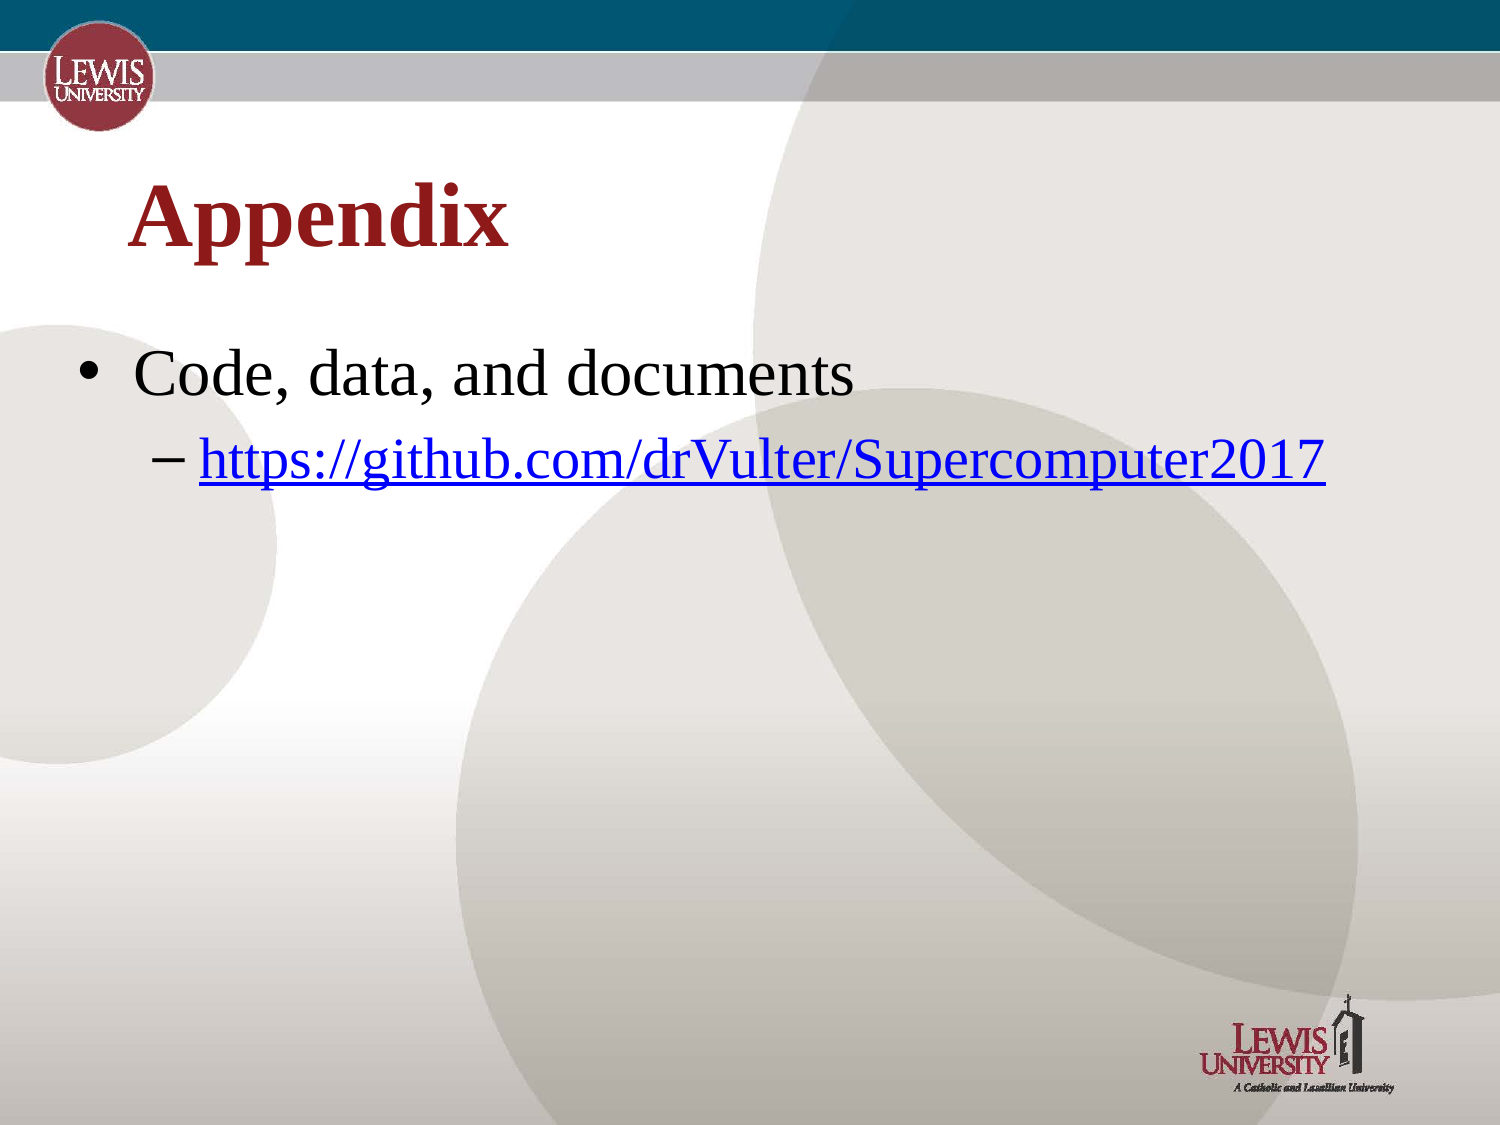

# Appendix
Code, data, and documents
https://github.com/drVulter/Supercomputer2017